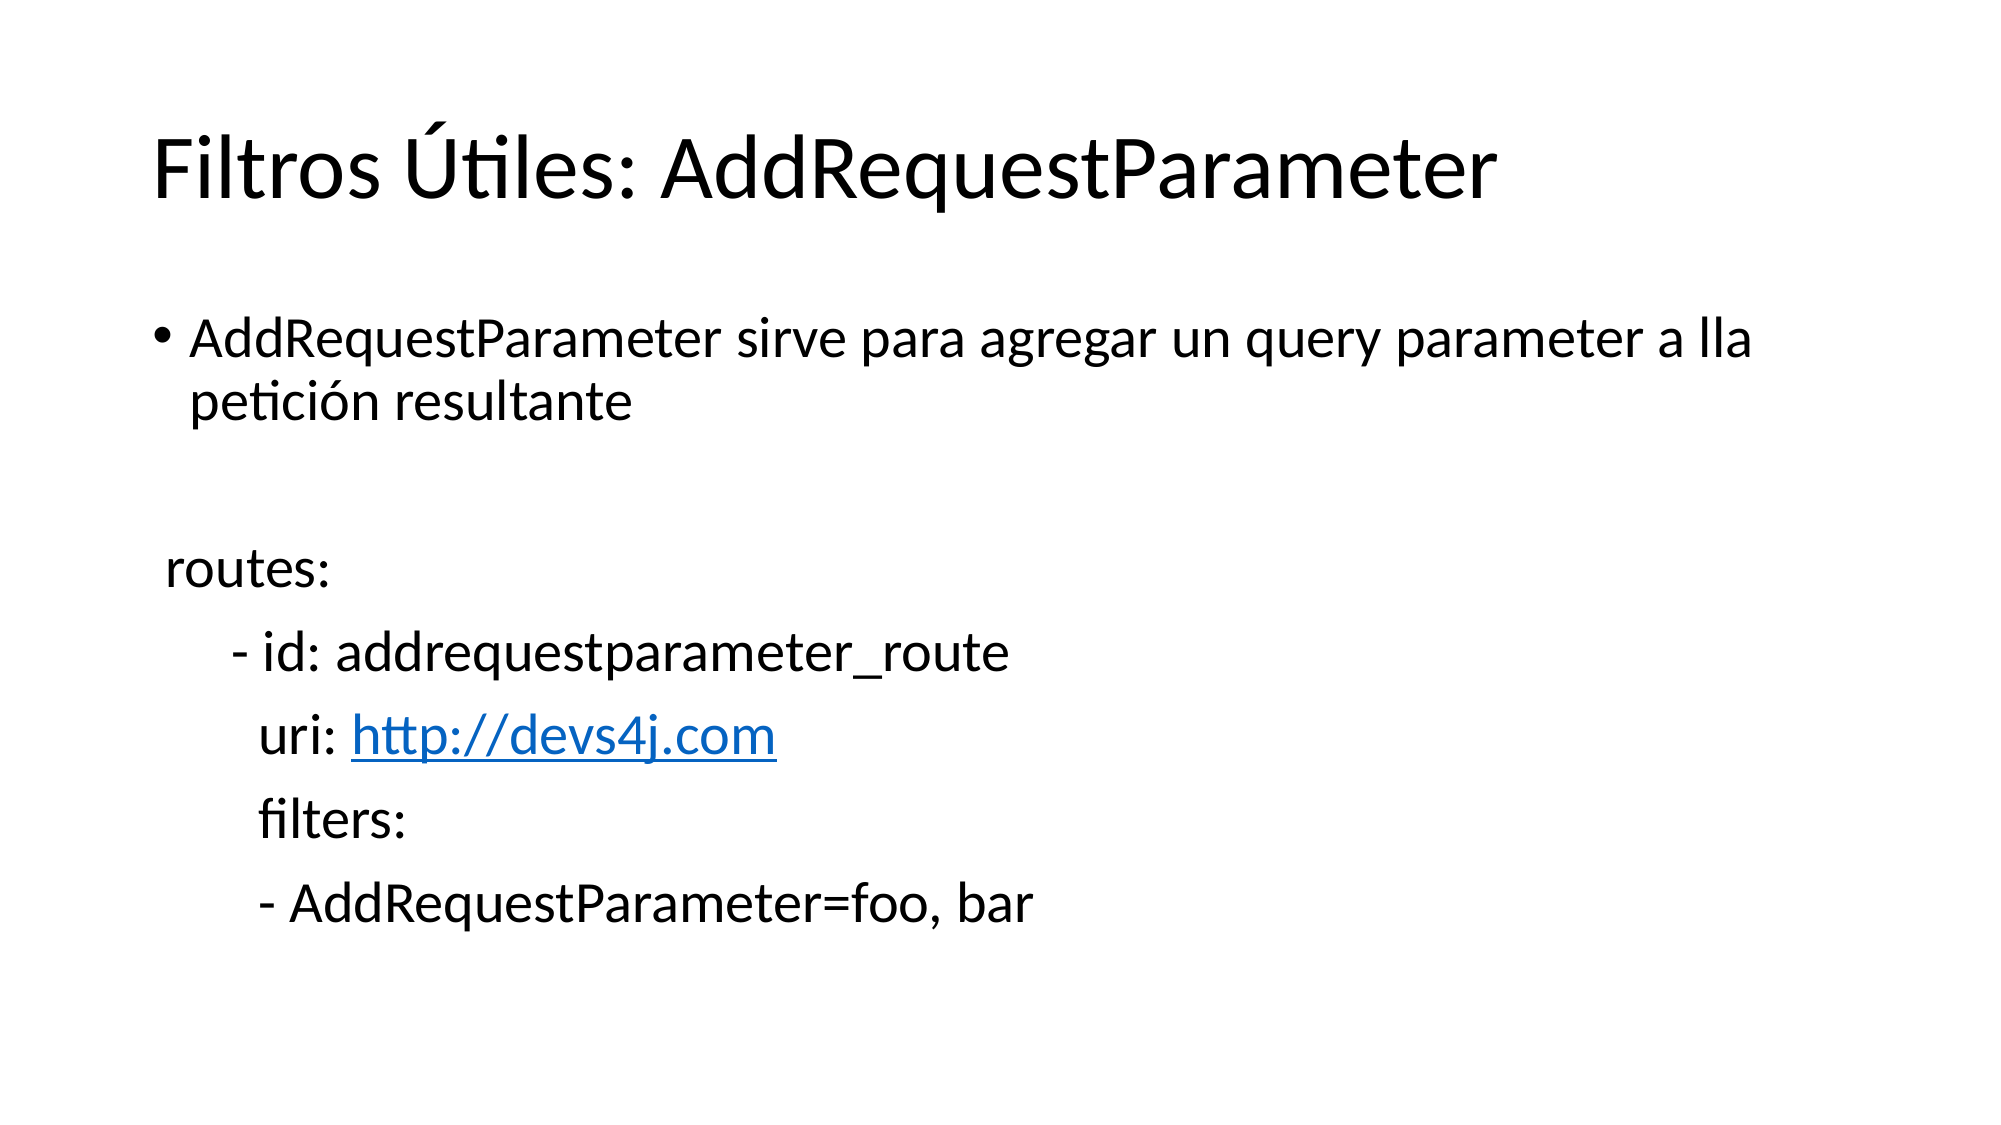

# Filtros Útiles: AddRequestParameter
AddRequestParameter sirve para agregar un query parameter a lla petición resultante

 routes:
      - id: addrequestparameter_route
        uri: http://devs4j.com
        filters:
        - AddRequestParameter=foo, bar